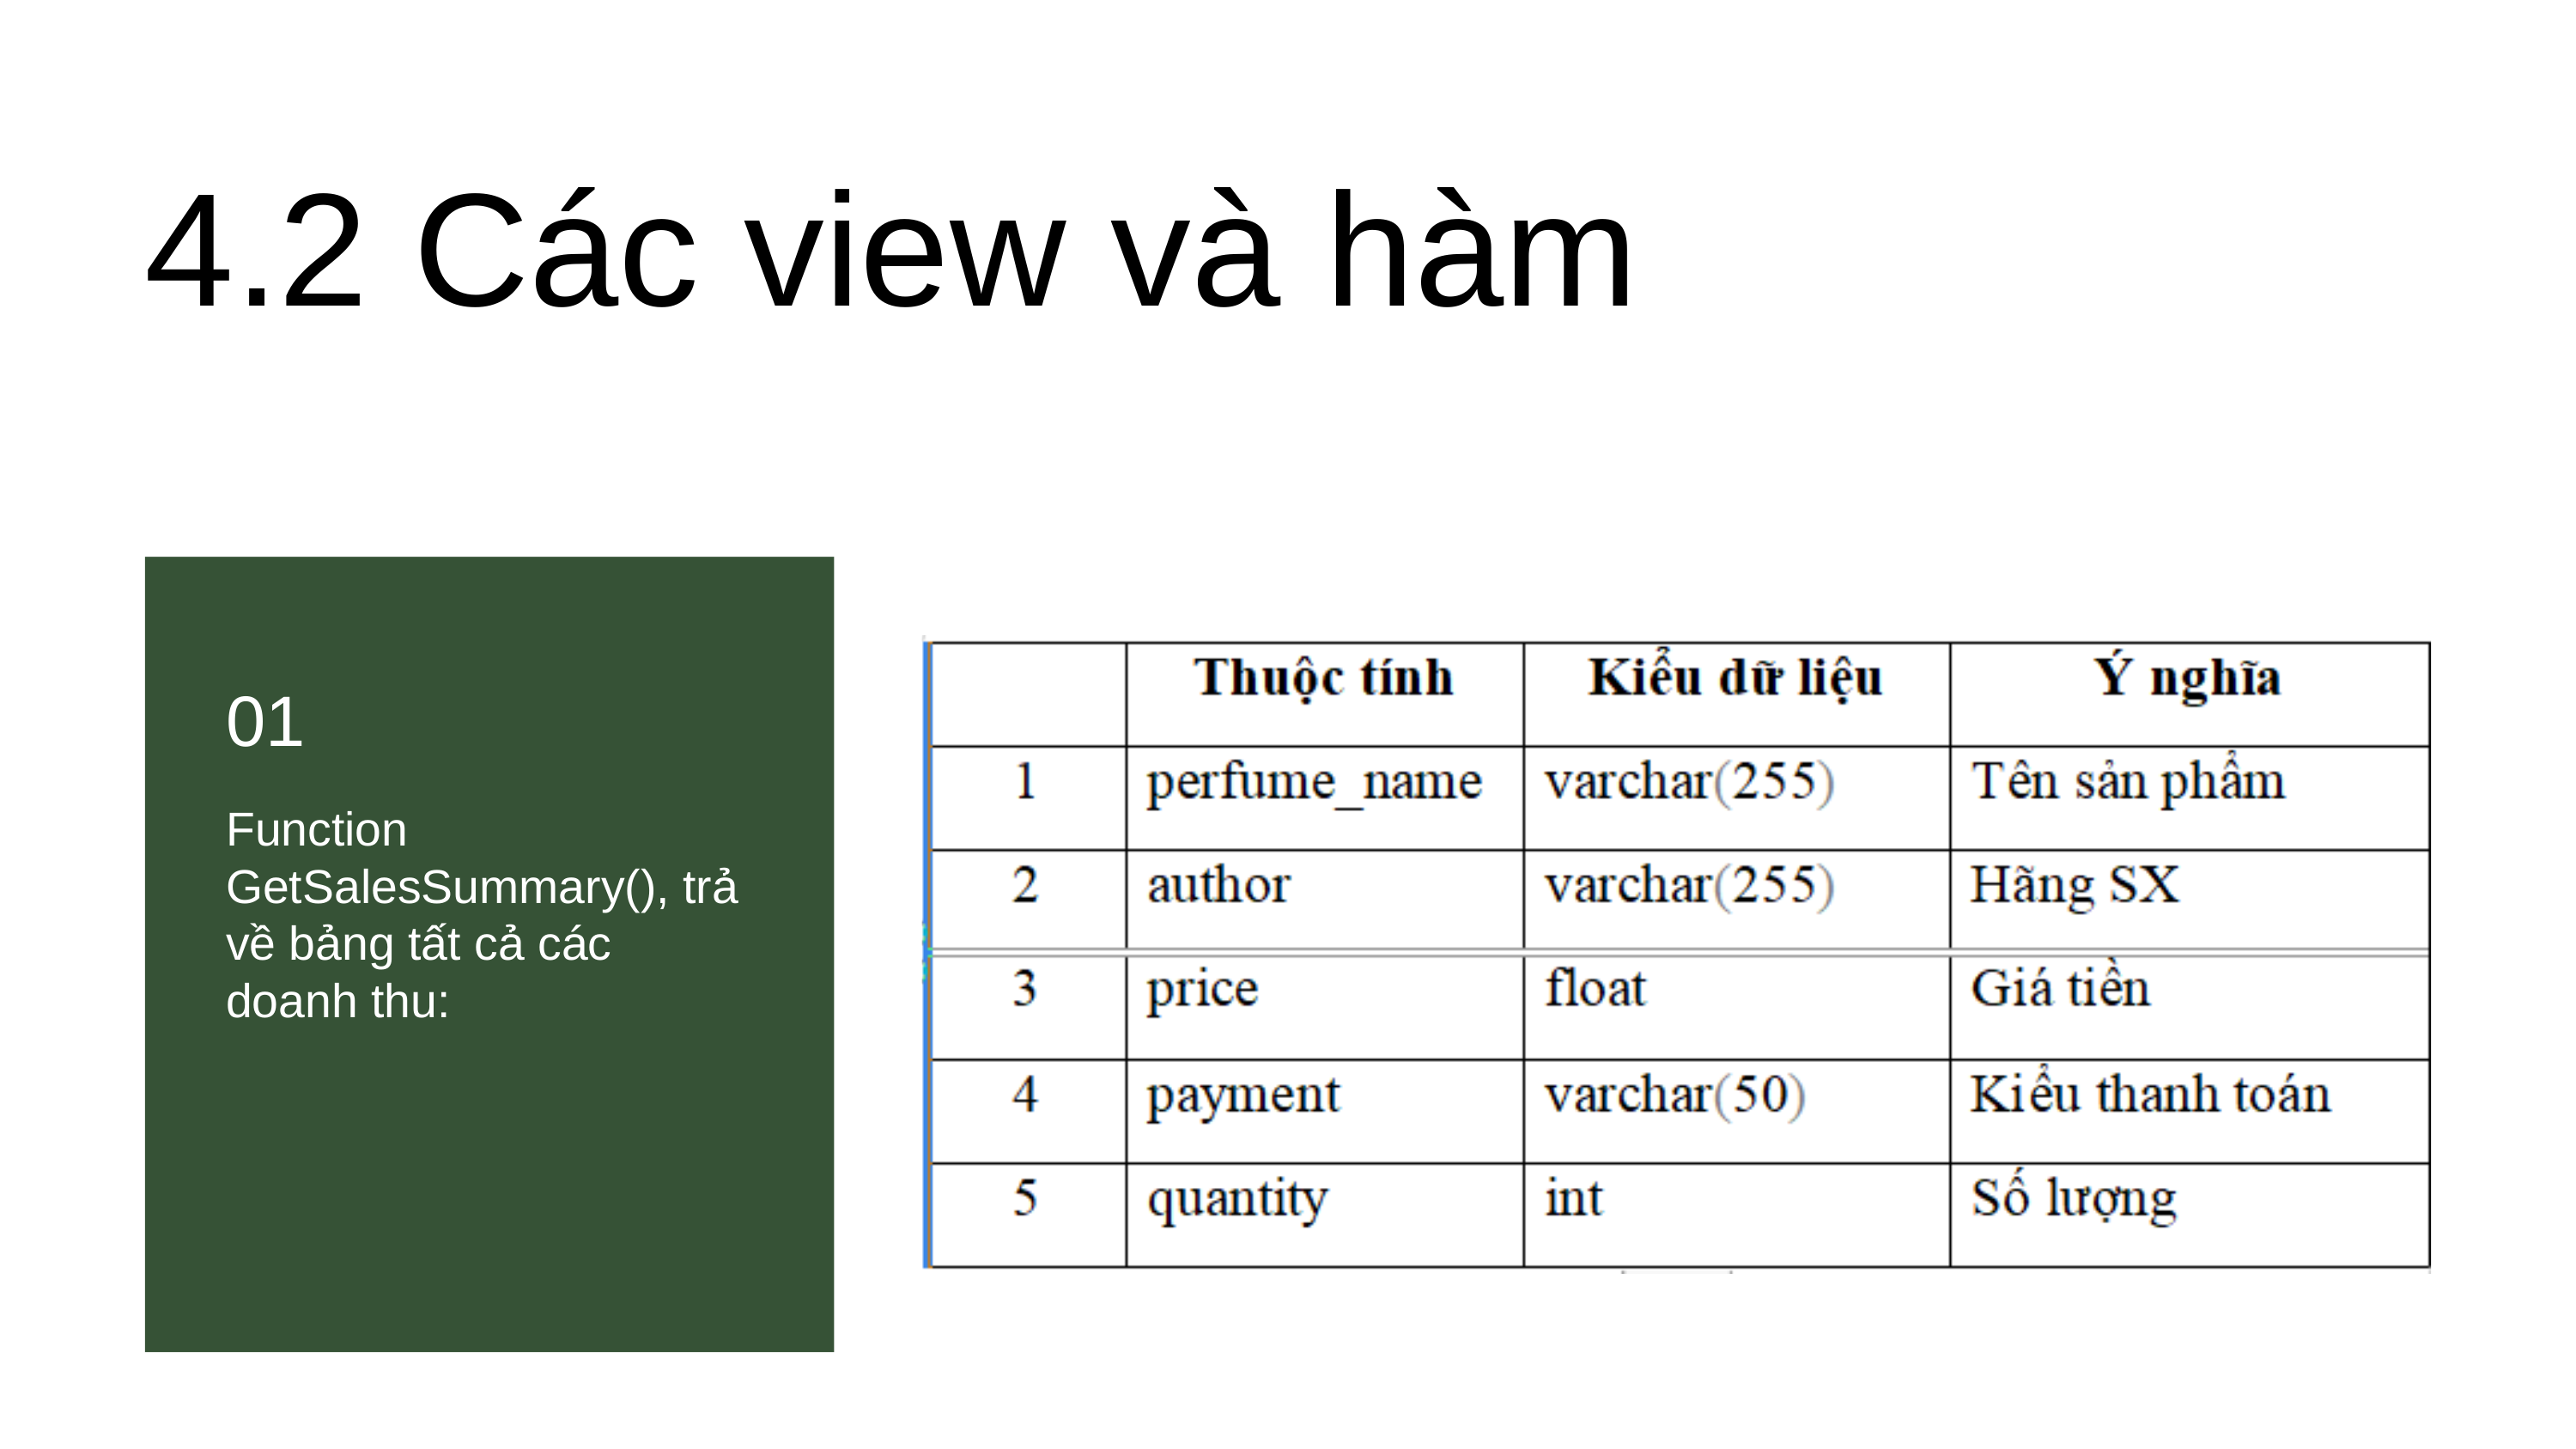

4.2 Các view và hàm

01
Function GetSalesSummary(), trả về bảng tất cả các doanh thu: